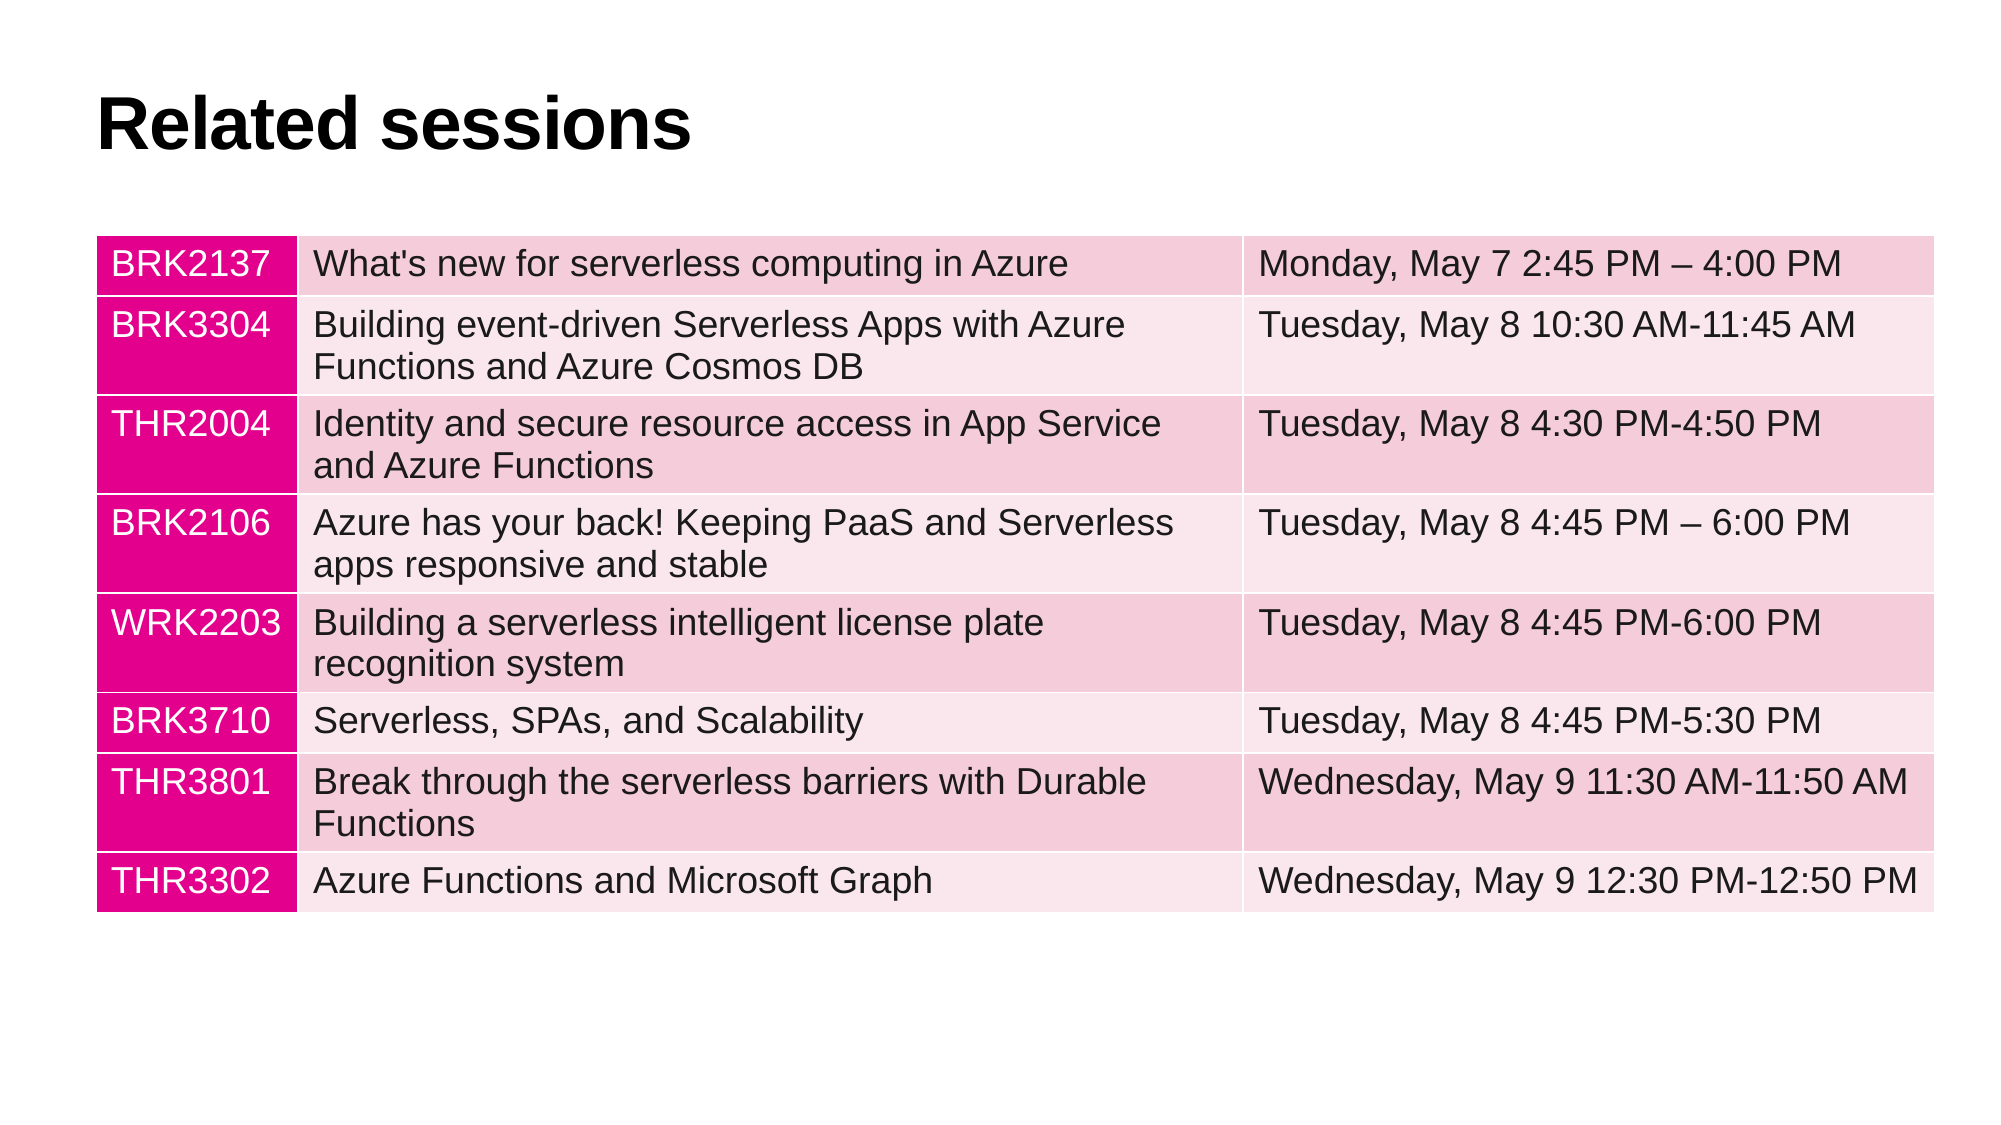

# Related sessions
| BRK2137 | What's new for serverless computing in Azure | Monday, May 7 2:45 PM – 4:00 PM |
| --- | --- | --- |
| BRK3304 | Building event-driven Serverless Apps with Azure Functions and Azure Cosmos DB | Tuesday, May 8 10:30 AM-11:45 AM |
| THR2004 | Identity and secure resource access in App Service and Azure Functions | Tuesday, May 8 4:30 PM-4:50 PM |
| BRK2106 | Azure has your back! Keeping PaaS and Serverless apps responsive and stable | Tuesday, May 8 4:45 PM – 6:00 PM |
| WRK2203 | Building a serverless intelligent license plate recognition system | Tuesday, May 8 4:45 PM-6:00 PM |
| BRK3710 | Serverless, SPAs, and Scalability | Tuesday, May 8 4:45 PM-5:30 PM |
| THR3801 | Break through the serverless barriers with Durable Functions | Wednesday, May 9 11:30 AM-11:50 AM |
| THR3302 | Azure Functions and Microsoft Graph | Wednesday, May 9 12:30 PM-12:50 PM |